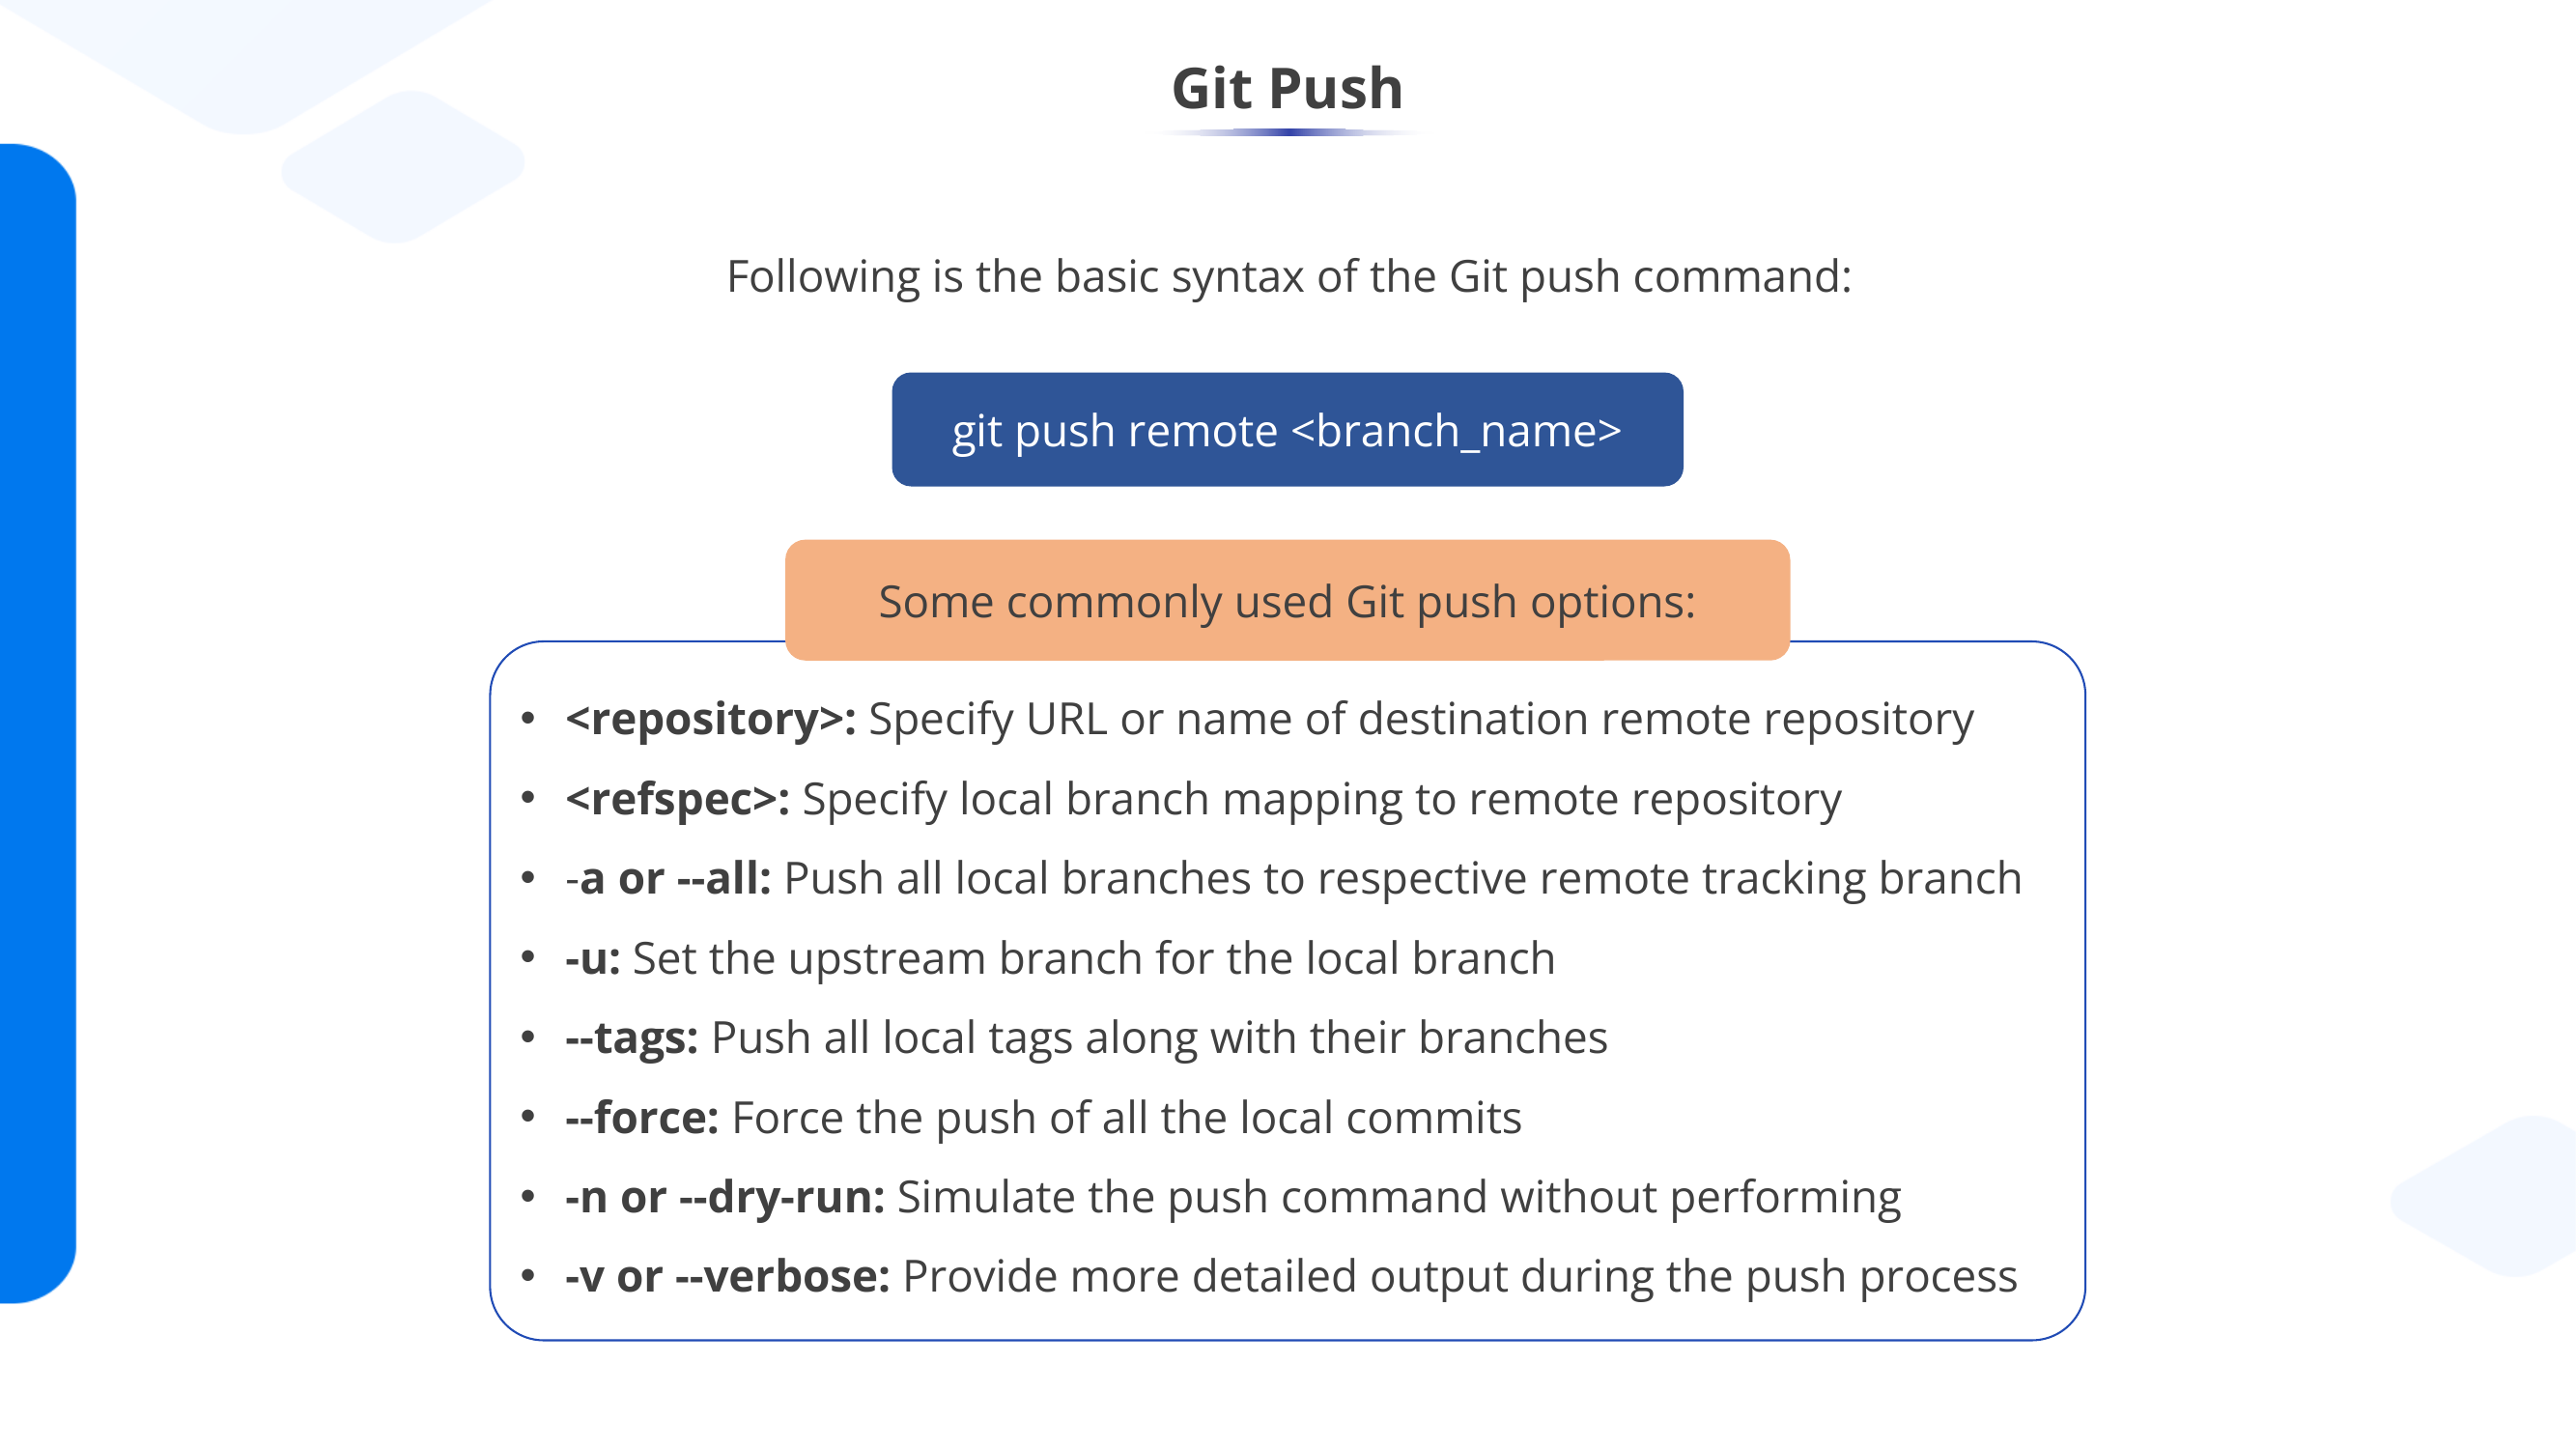

# Git Push

Following is the basic syntax of the Git push command:
git push remote <branch_name>
Some commonly used Git push options:
<repository>: Specify URL or name of destination remote repository
<refspec>: Specify local branch mapping to remote repository
-a or --all: Push all local branches to respective remote tracking branch
-u: Set the upstream branch for the local branch
--tags: Push all local tags along with their branches
--force: Force the push of all the local commits
-n or --dry-run: Simulate the push command without performing
-v or --verbose: Provide more detailed output during the push process